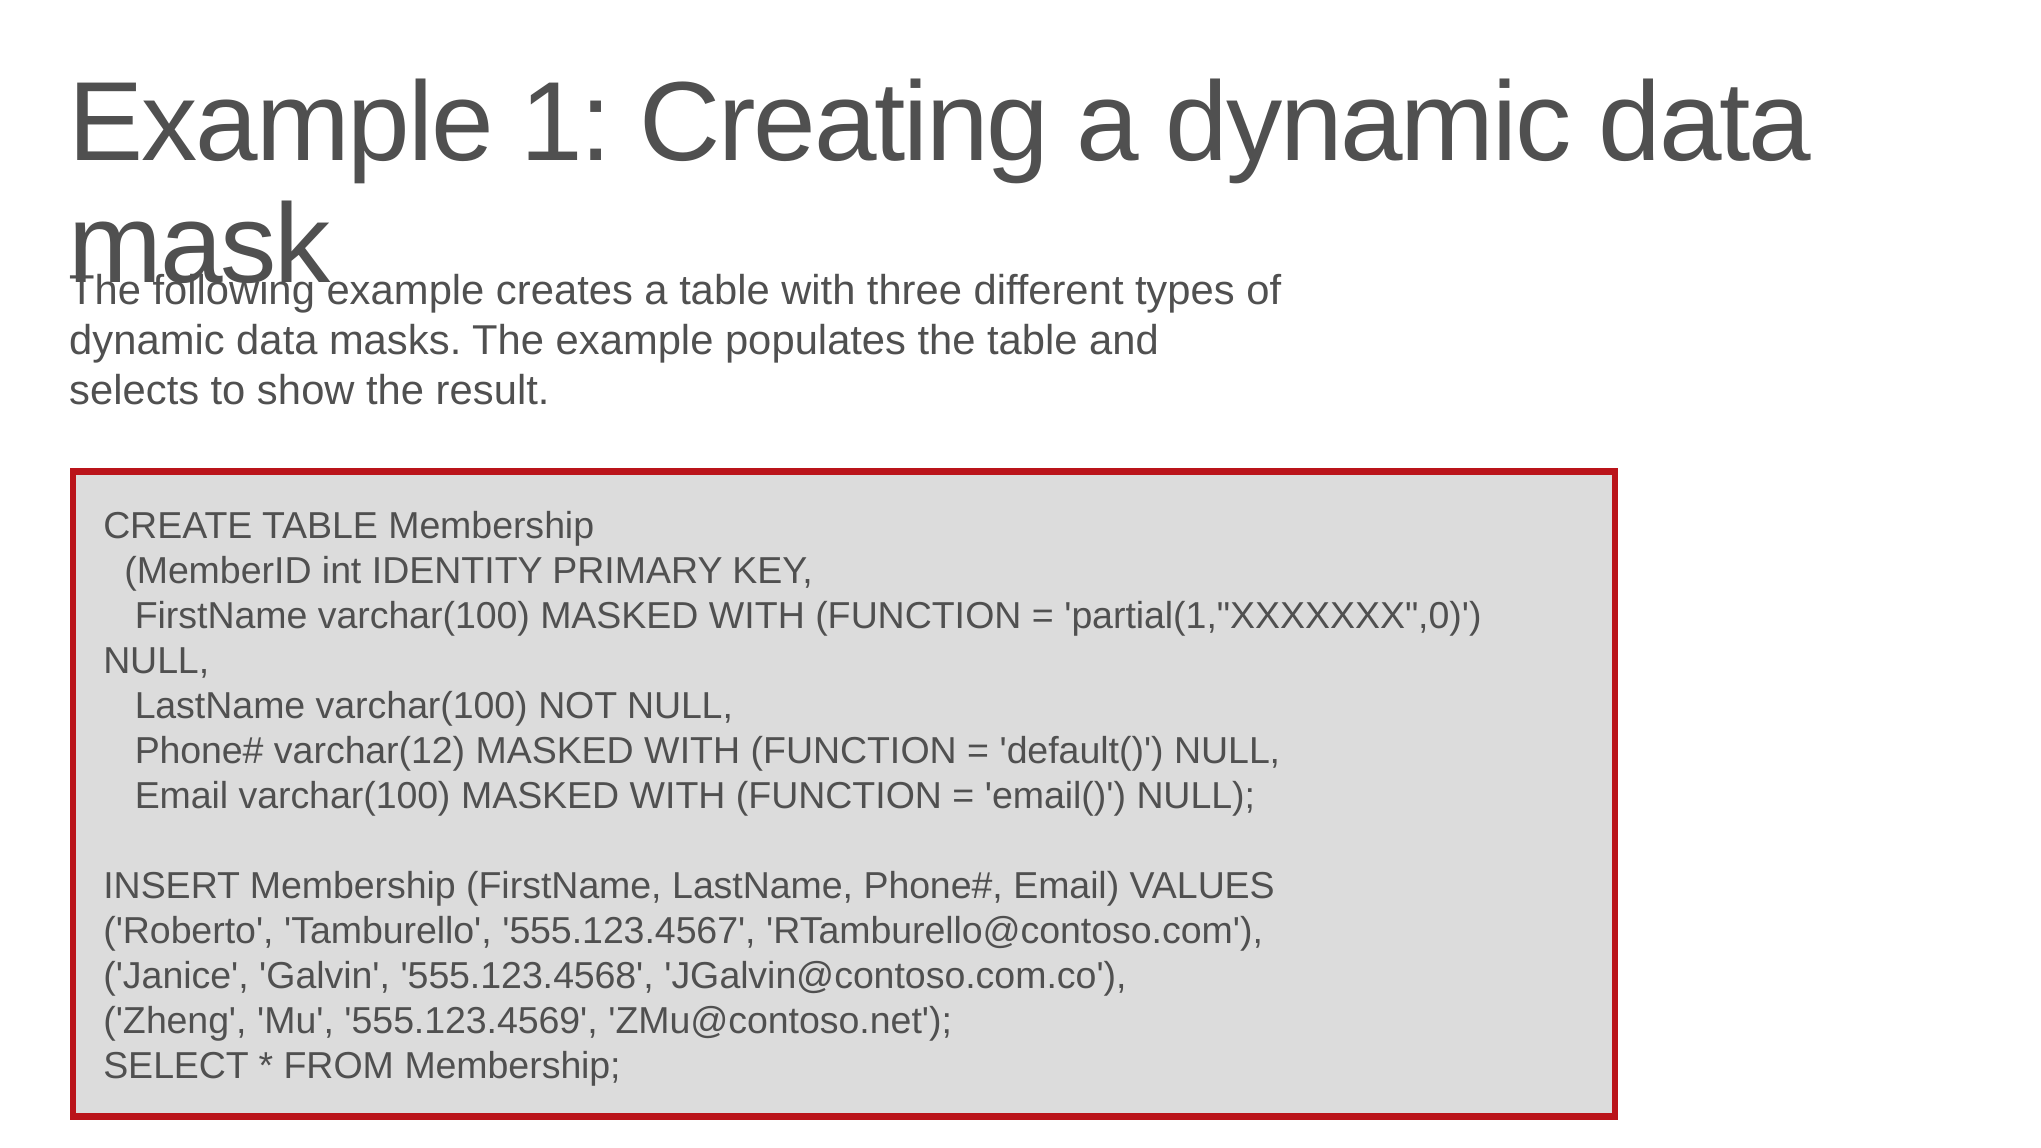

# Example 1: Creating a dynamic data mask
The following example creates a table with three different types of dynamic data masks. The example populates the table and selects to show the result.
CREATE TABLE Membership
  (MemberID int IDENTITY PRIMARY KEY,
   FirstName varchar(100) MASKED WITH (FUNCTION = 'partial(1,"XXXXXXX",0)') NULL,
   LastName varchar(100) NOT NULL,
   Phone# varchar(12) MASKED WITH (FUNCTION = 'default()') NULL,
   Email varchar(100) MASKED WITH (FUNCTION = 'email()') NULL);

INSERT Membership (FirstName, LastName, Phone#, Email) VALUES
('Roberto', 'Tamburello', '555.123.4567', 'RTamburello@contoso.com'),
('Janice', 'Galvin', '555.123.4568', 'JGalvin@contoso.com.co'),
('Zheng', 'Mu', '555.123.4569', 'ZMu@contoso.net');
SELECT * FROM Membership;